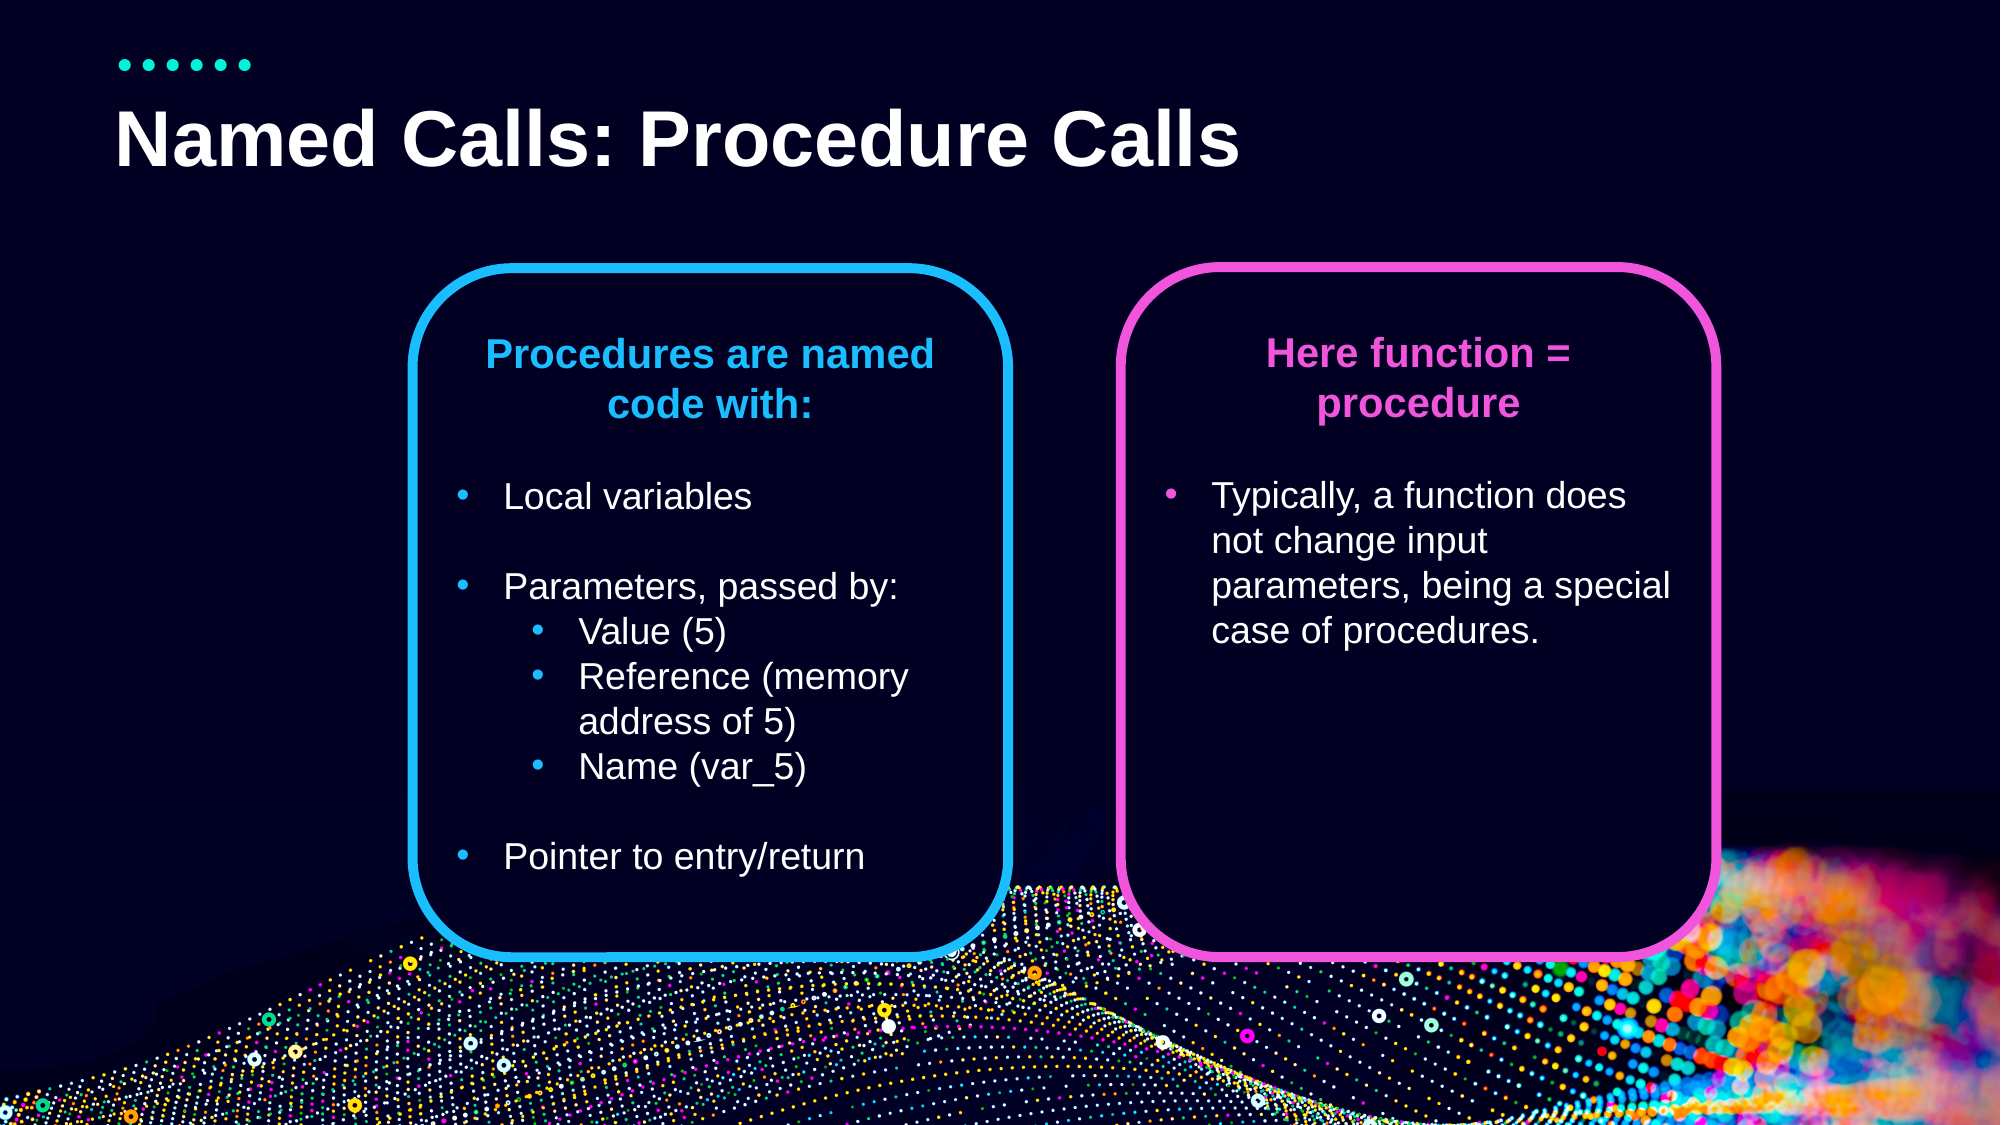

# Named Calls: Procedure Calls
Here function = procedure

Typically, a function does not change input
parameters, being a special case of procedures.
Procedures are named code with:

Local variables
Parameters, passed by:
Value (5)
Reference (memory
address of 5)
Name (var_5)
Pointer to entry/return